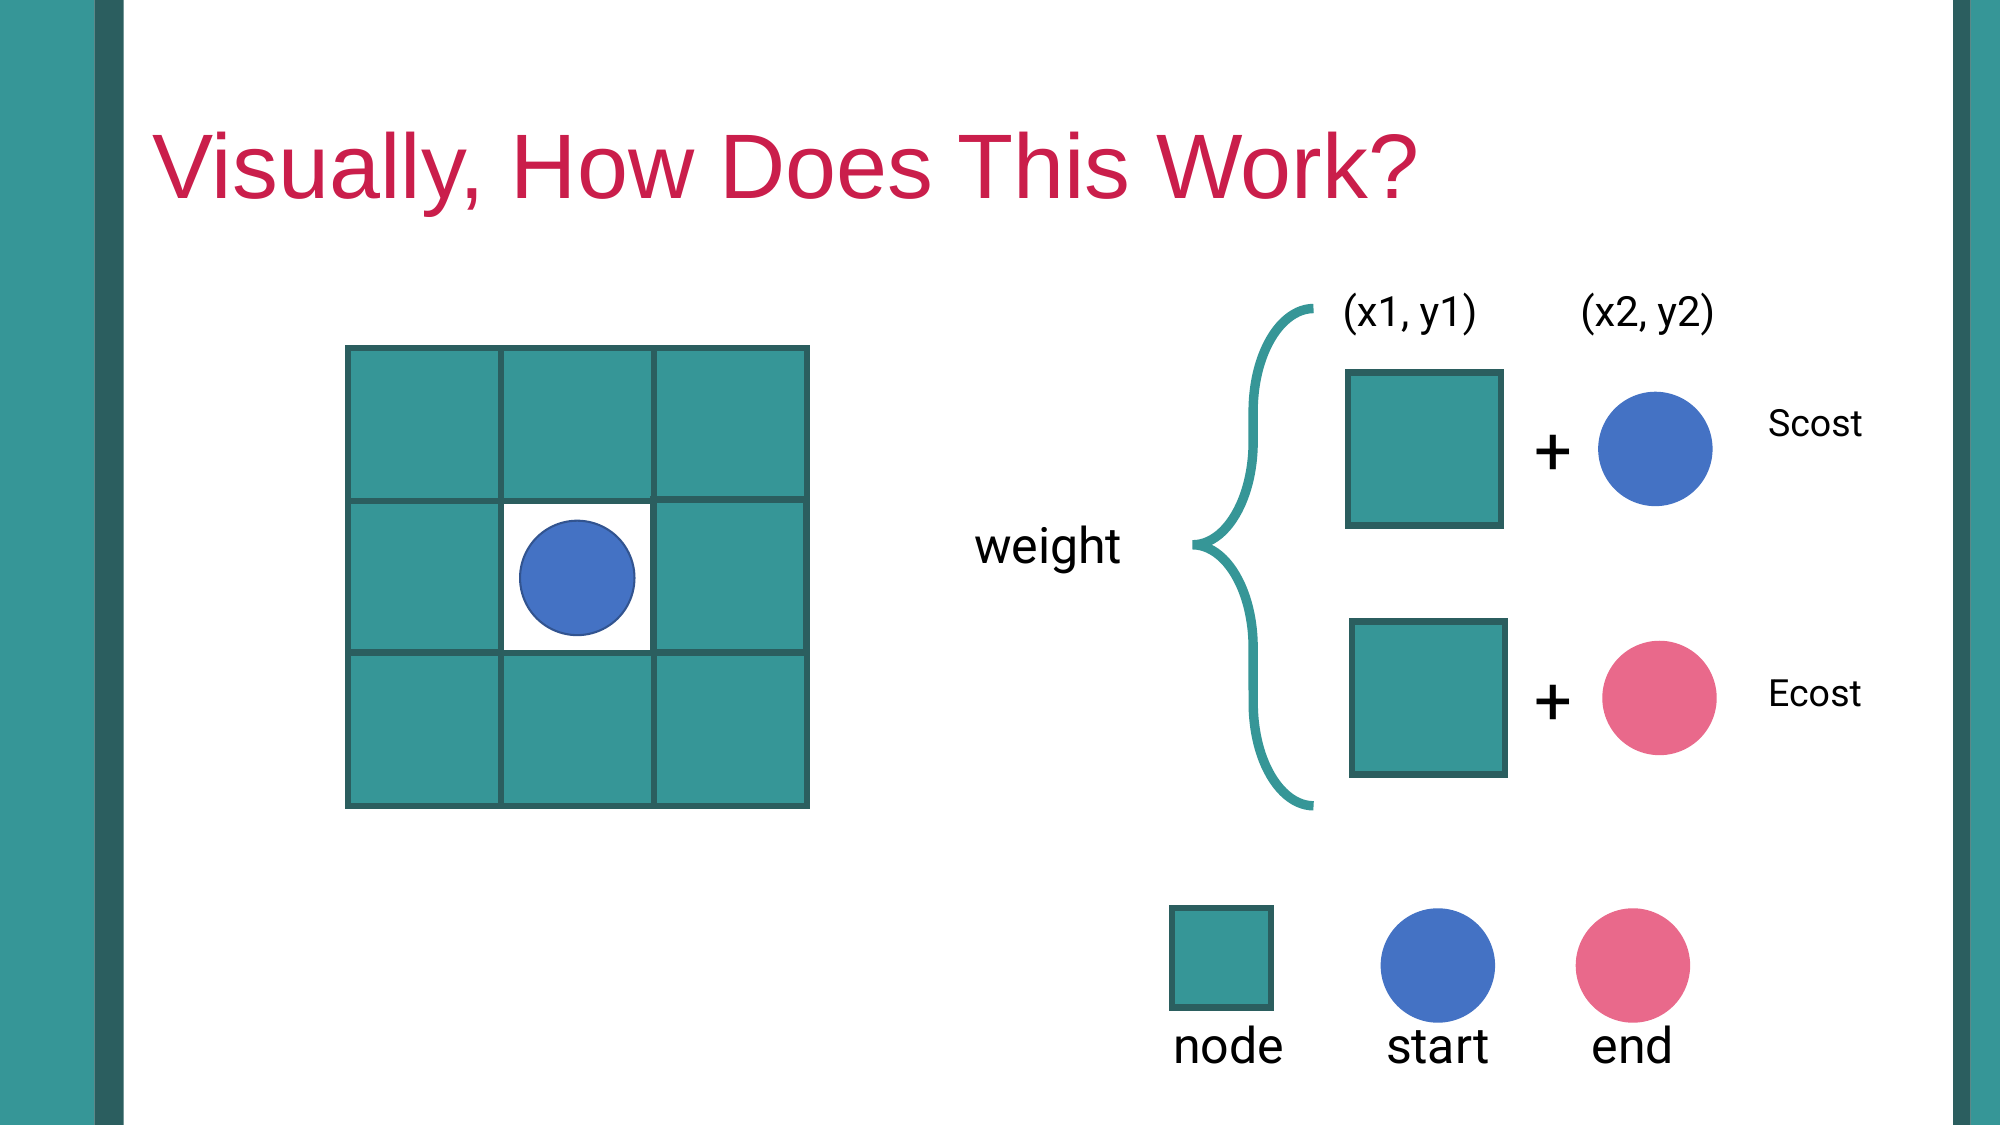

# Visually, How Does This Work?
(x1, y1)
(x2, y2)

Scost
+

weight

+

Ecost

node
start
end